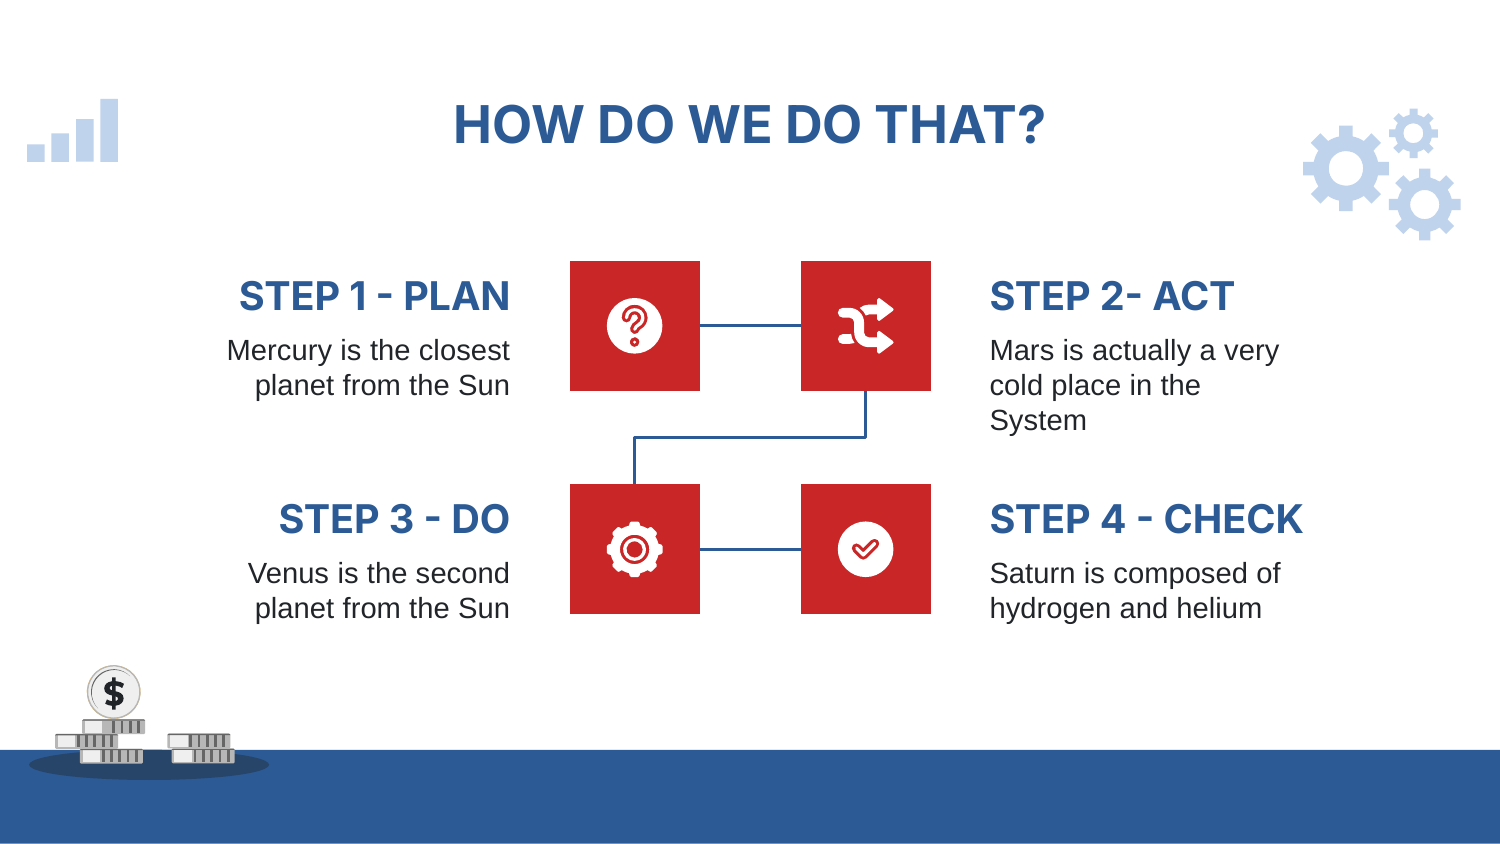

# HOW DO WE DO THAT?

STEP 1 - PLAN
STEP 2- ACT

Mercury is the closest planet from the Sun
Mars is actually a very cold place in the System
STEP 3 - DO
STEP 4 - CHECK

Venus is the second planet from the Sun
Saturn is composed of hydrogen and helium